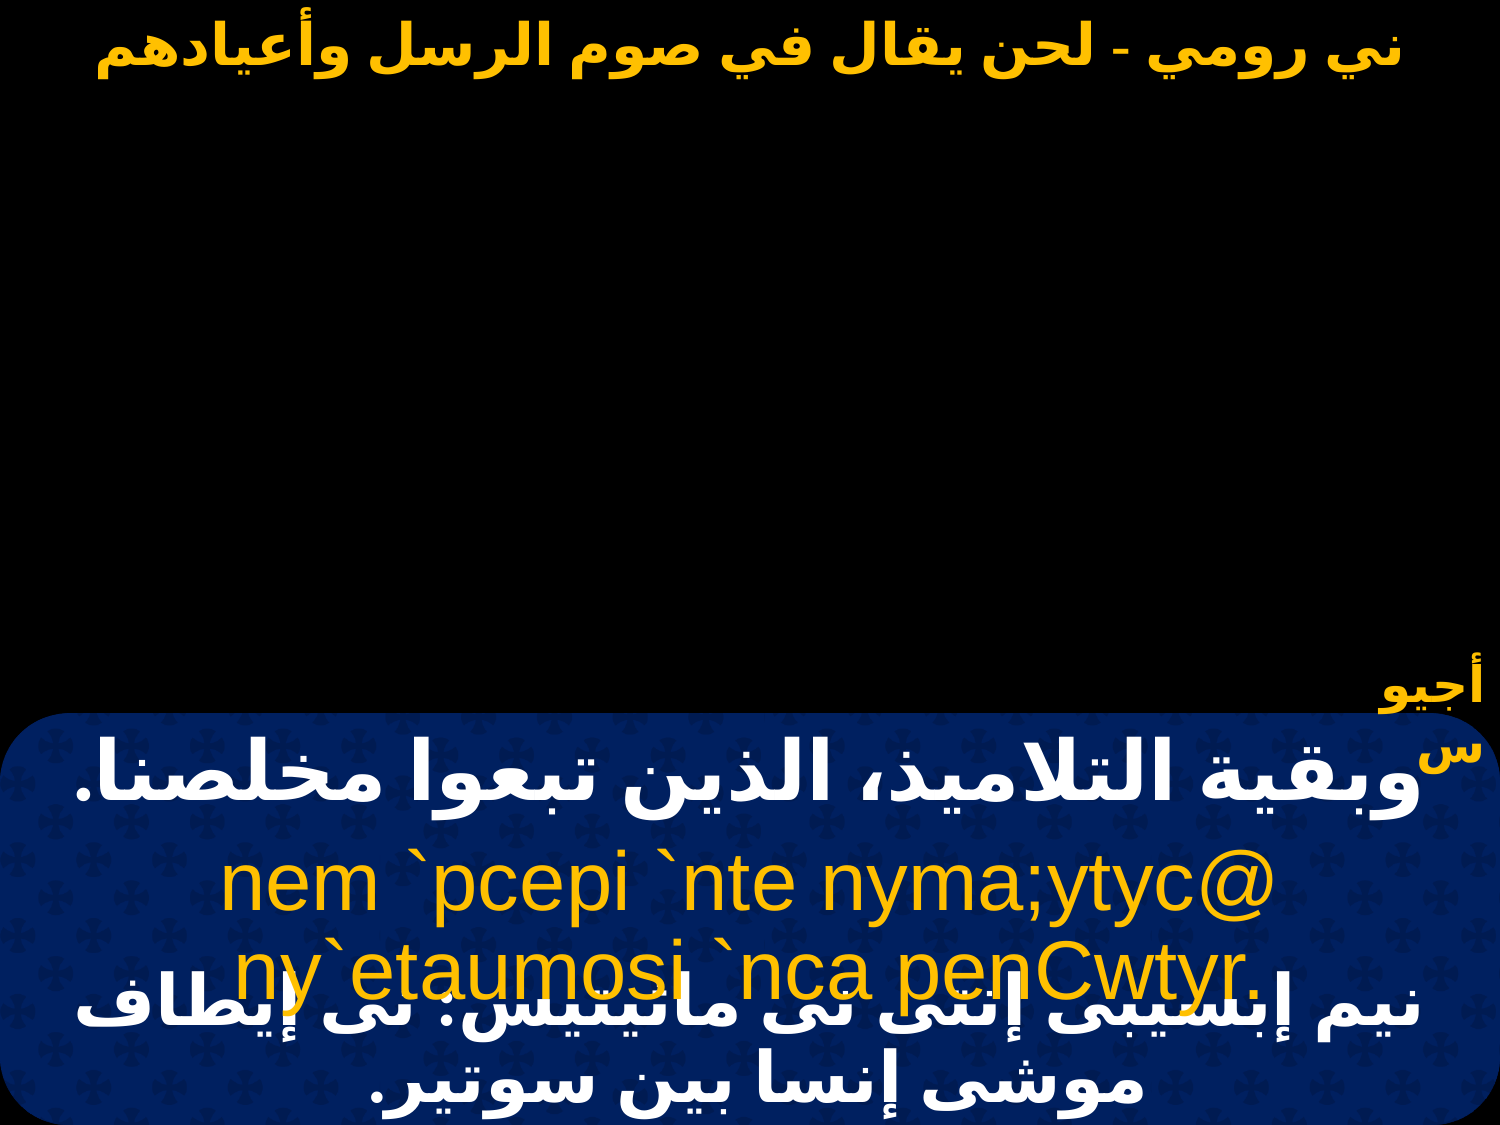

أجيوس
# وبقية التلاميذ، الذين تبعوا مخلصنا.
nem `pcepi `nte nyma;ytyc@ ny`etaumosi `nca penCwtyr.
نيم إبسيبى إنتى نى ماثيتيس: نى إيطاف موشى إنسا بين سوتير.